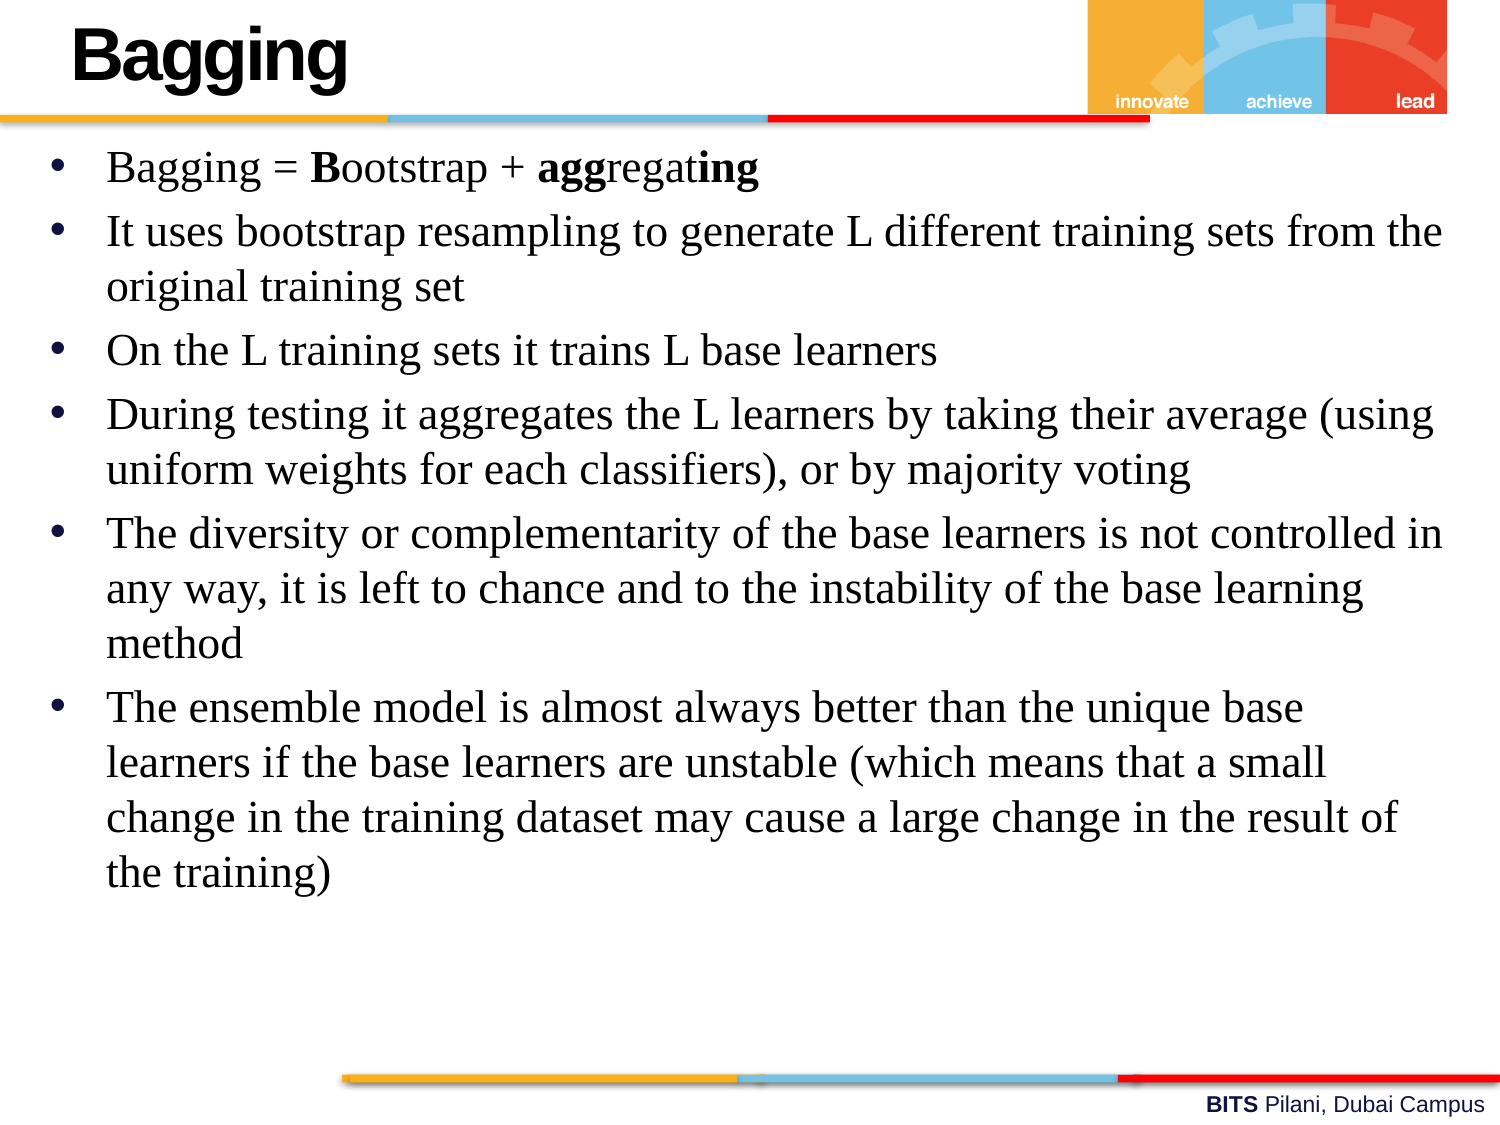

Bagging
Bagging = Bootstrap + aggregating
It uses bootstrap resampling to generate L different training sets from the original training set
On the L training sets it trains L base learners
During testing it aggregates the L learners by taking their average (using uniform weights for each classifiers), or by majority voting
The diversity or complementarity of the base learners is not controlled in any way, it is left to chance and to the instability of the base learning method
The ensemble model is almost always better than the unique base learners if the base learners are unstable (which means that a small change in the training dataset may cause a large change in the result of the training)